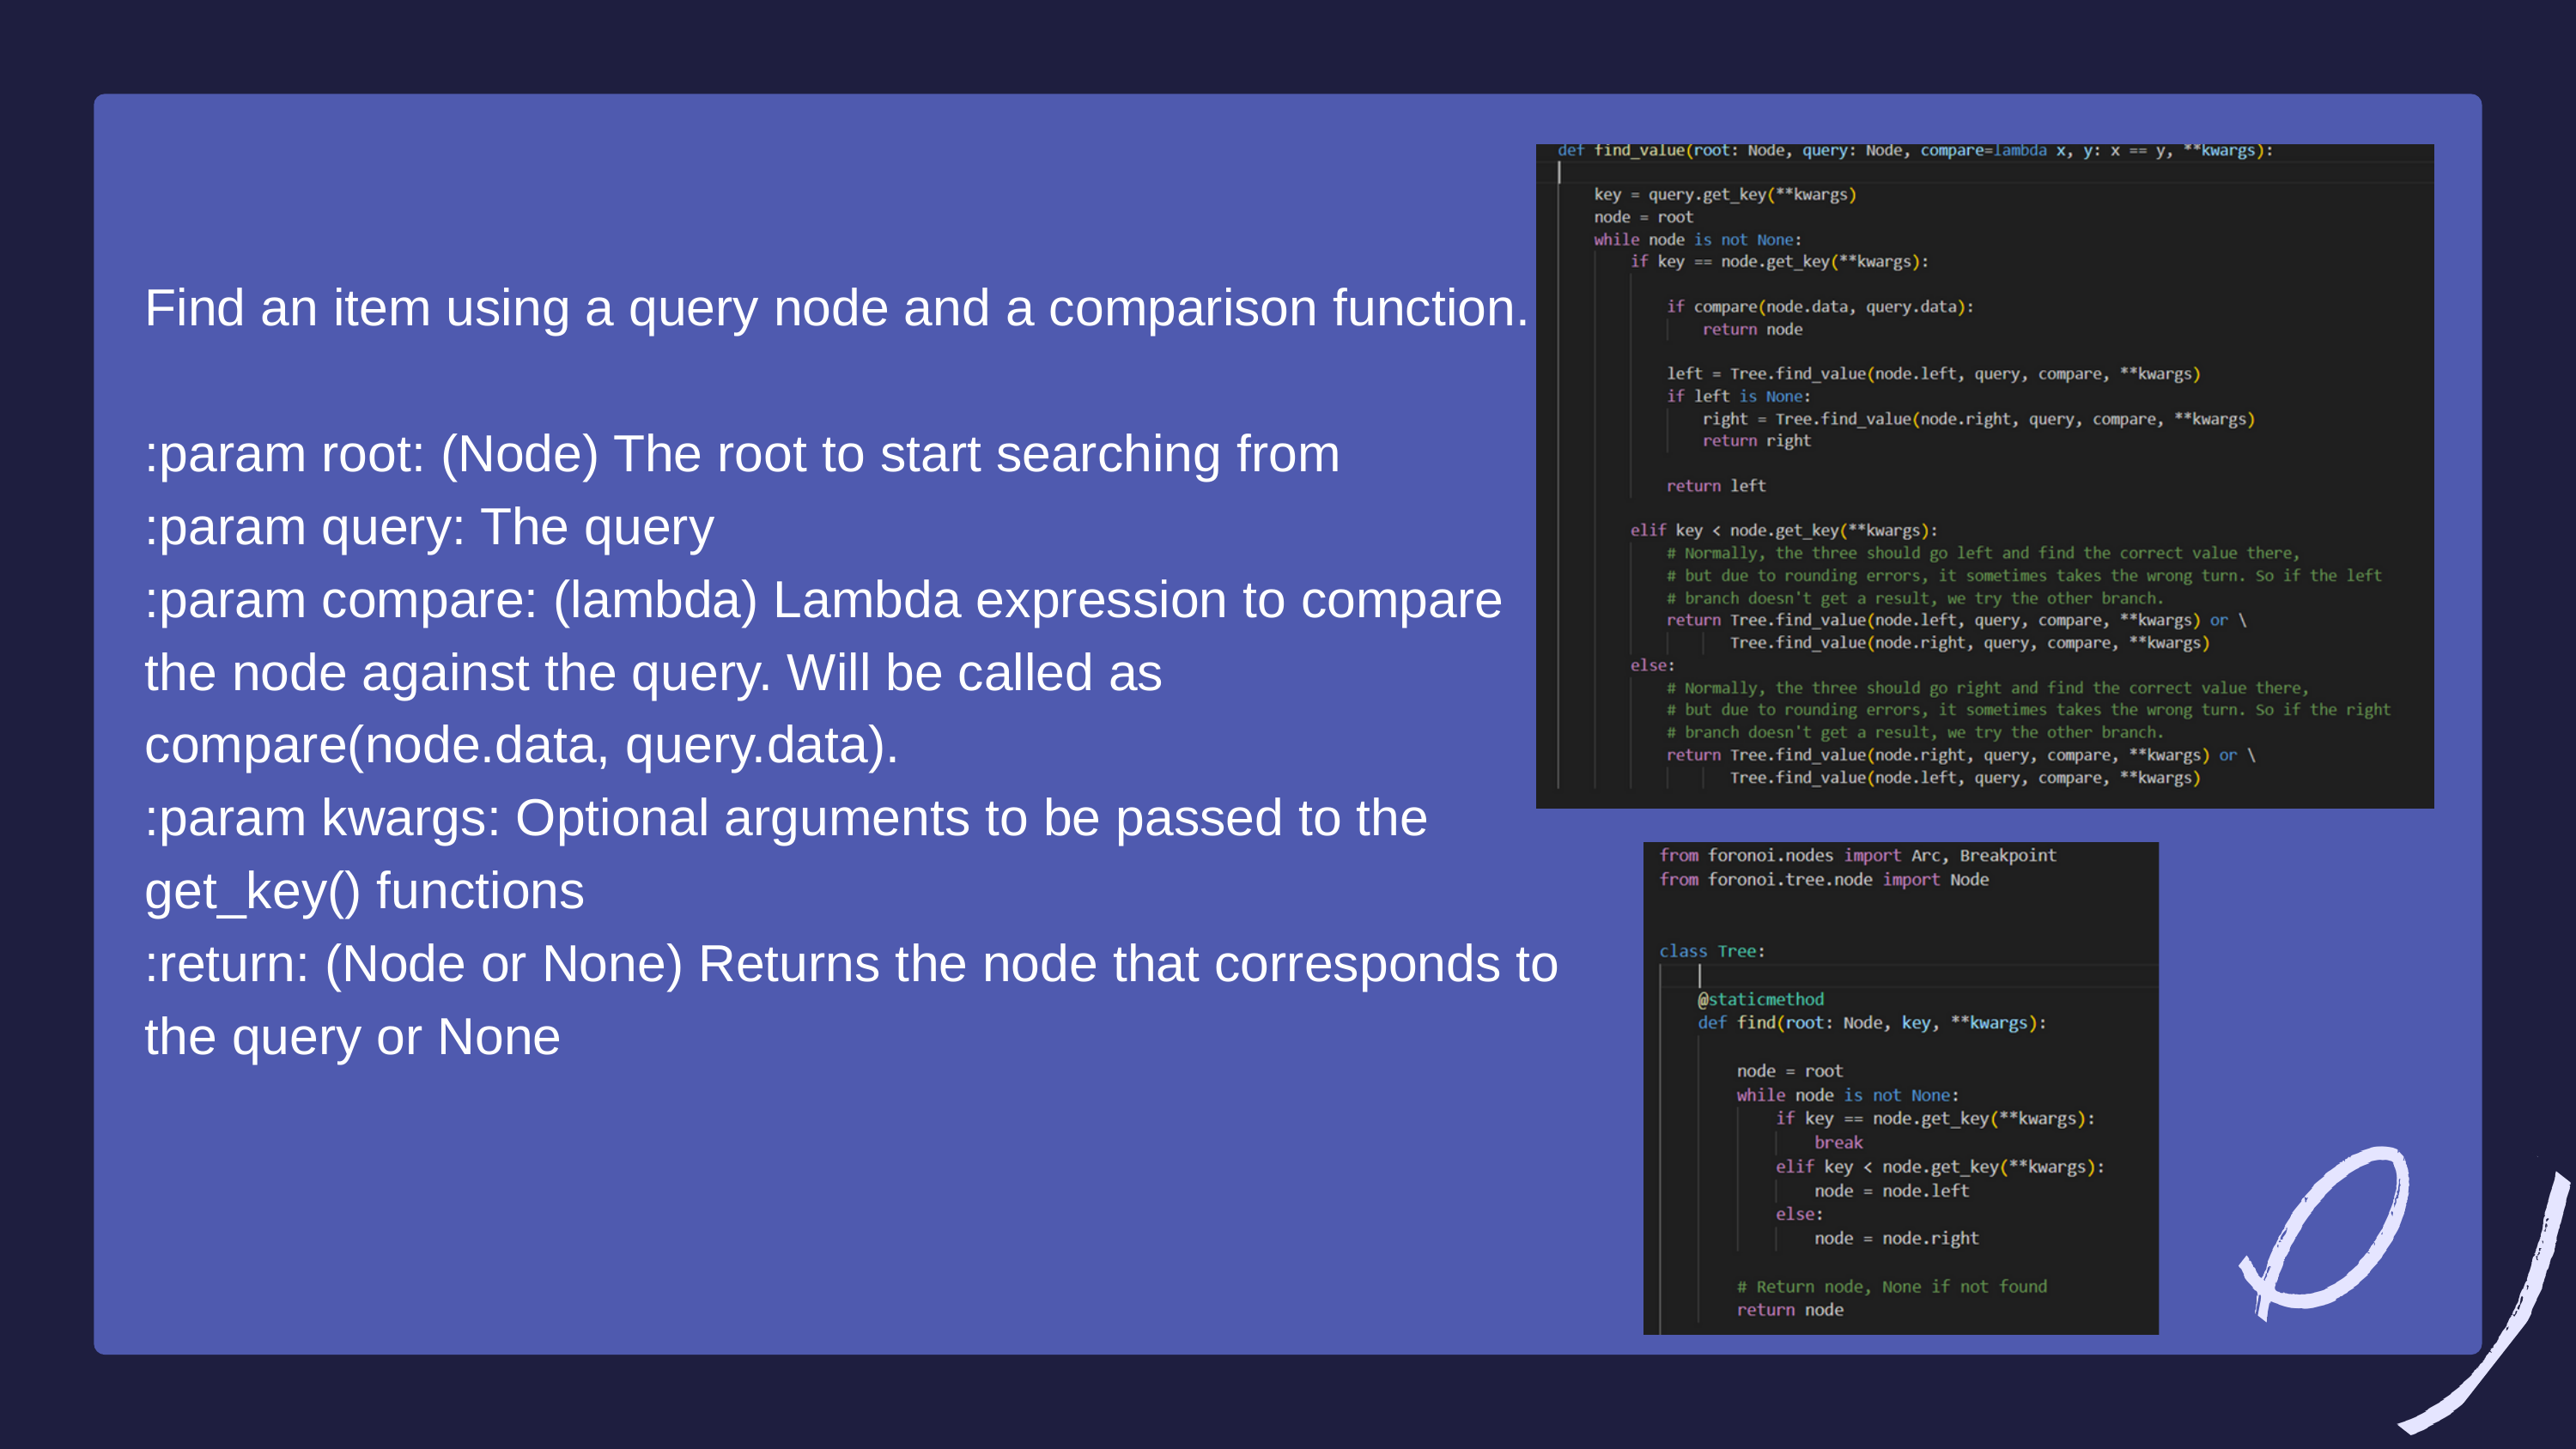

Find an item using a query node and a comparison function.

:param root: (Node) The root to start searching from
:param query: The query
:param compare: (lambda) Lambda expression to compare the node against the query. Will be called as
compare(node.data, query.data).
:param kwargs: Optional arguments to be passed to the get_key() functions
:return: (Node or None) Returns the node that corresponds to the query or None